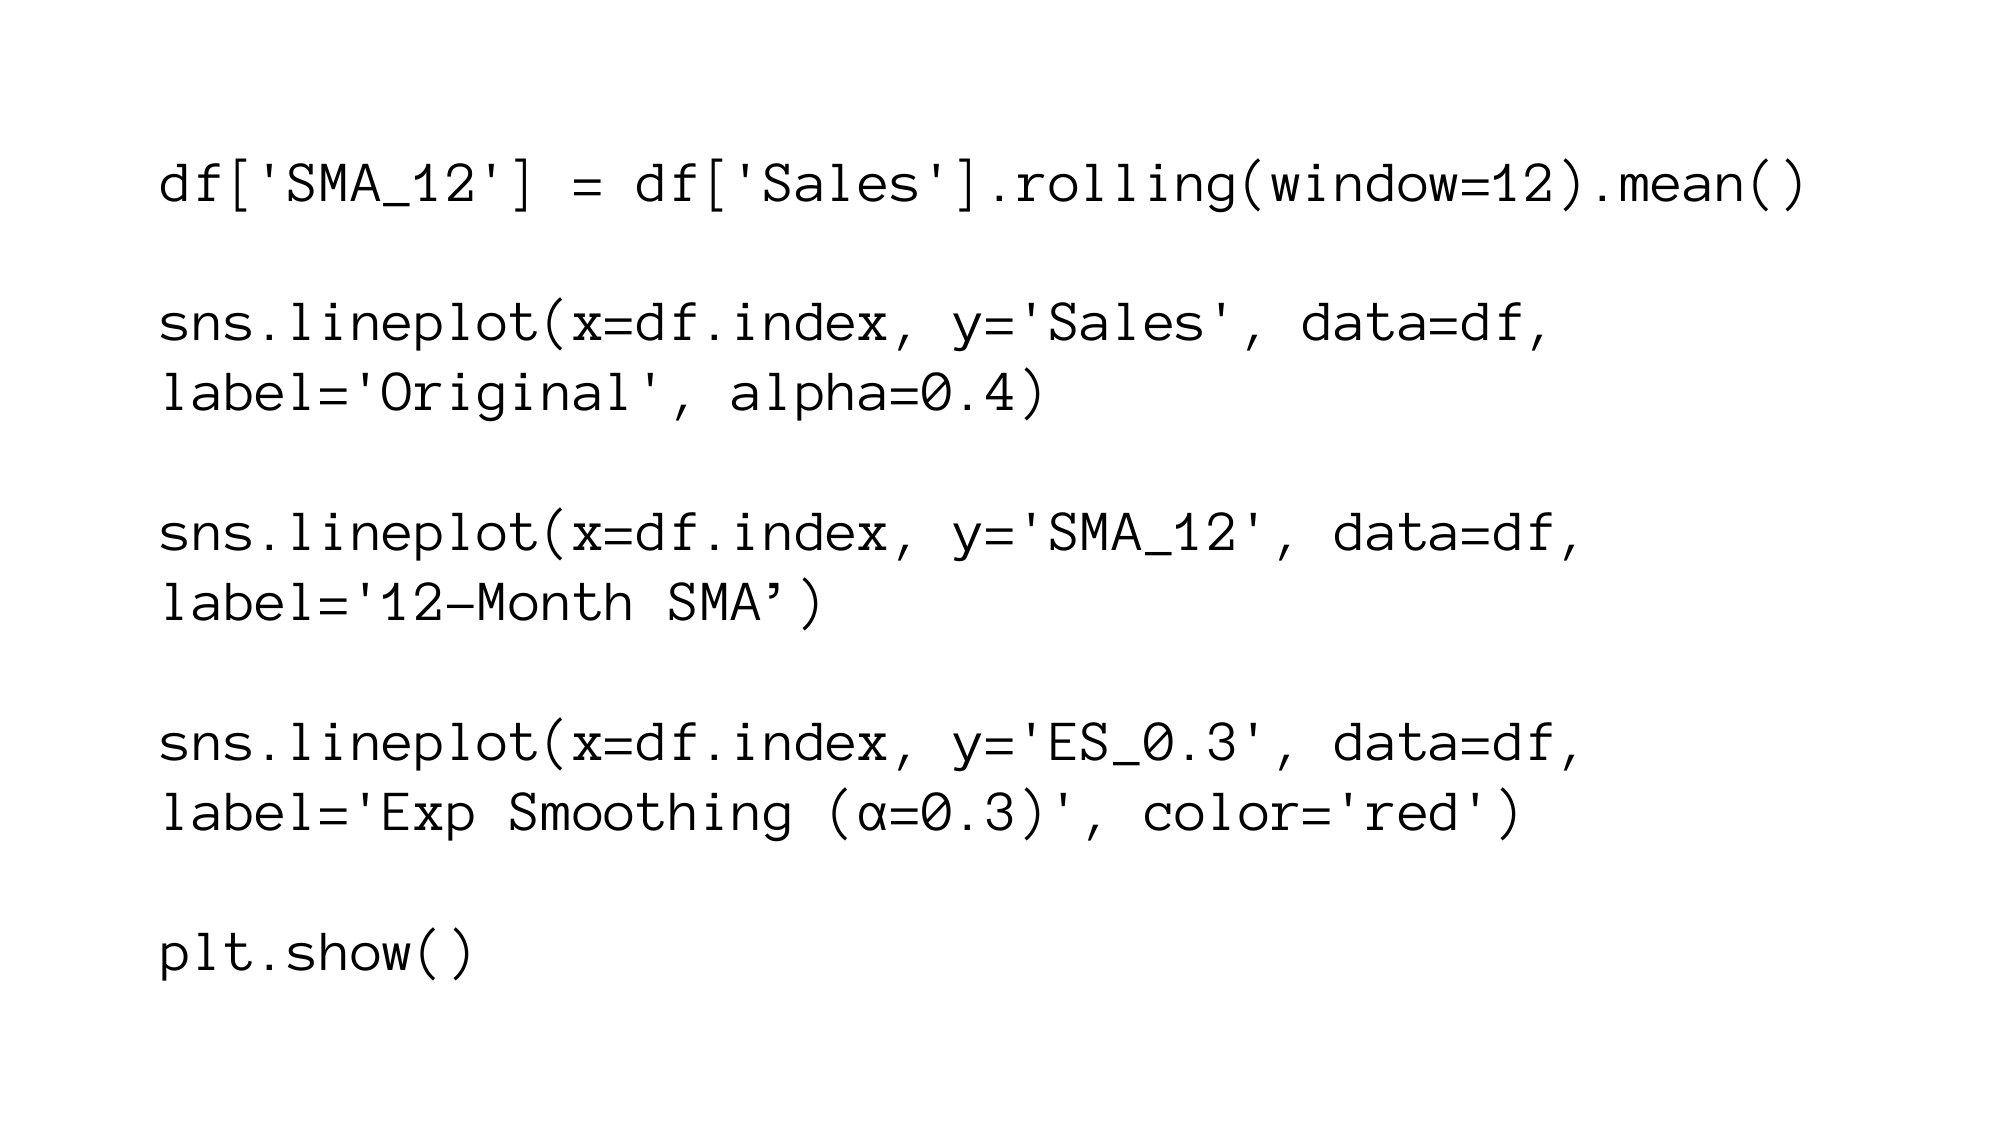

df['SMA_12'] = df['Sales'].rolling(window=12).mean()

sns.lineplot(x=df.index, y='Sales', data=df, label='Original', alpha=0.4)

sns.lineplot(x=df.index, y='SMA_12', data=df, label='12-Month SMA’)

sns.lineplot(x=df.index, y='ES_0.3', data=df, label='Exp Smoothing (α=0.3)', color='red')

plt.show()